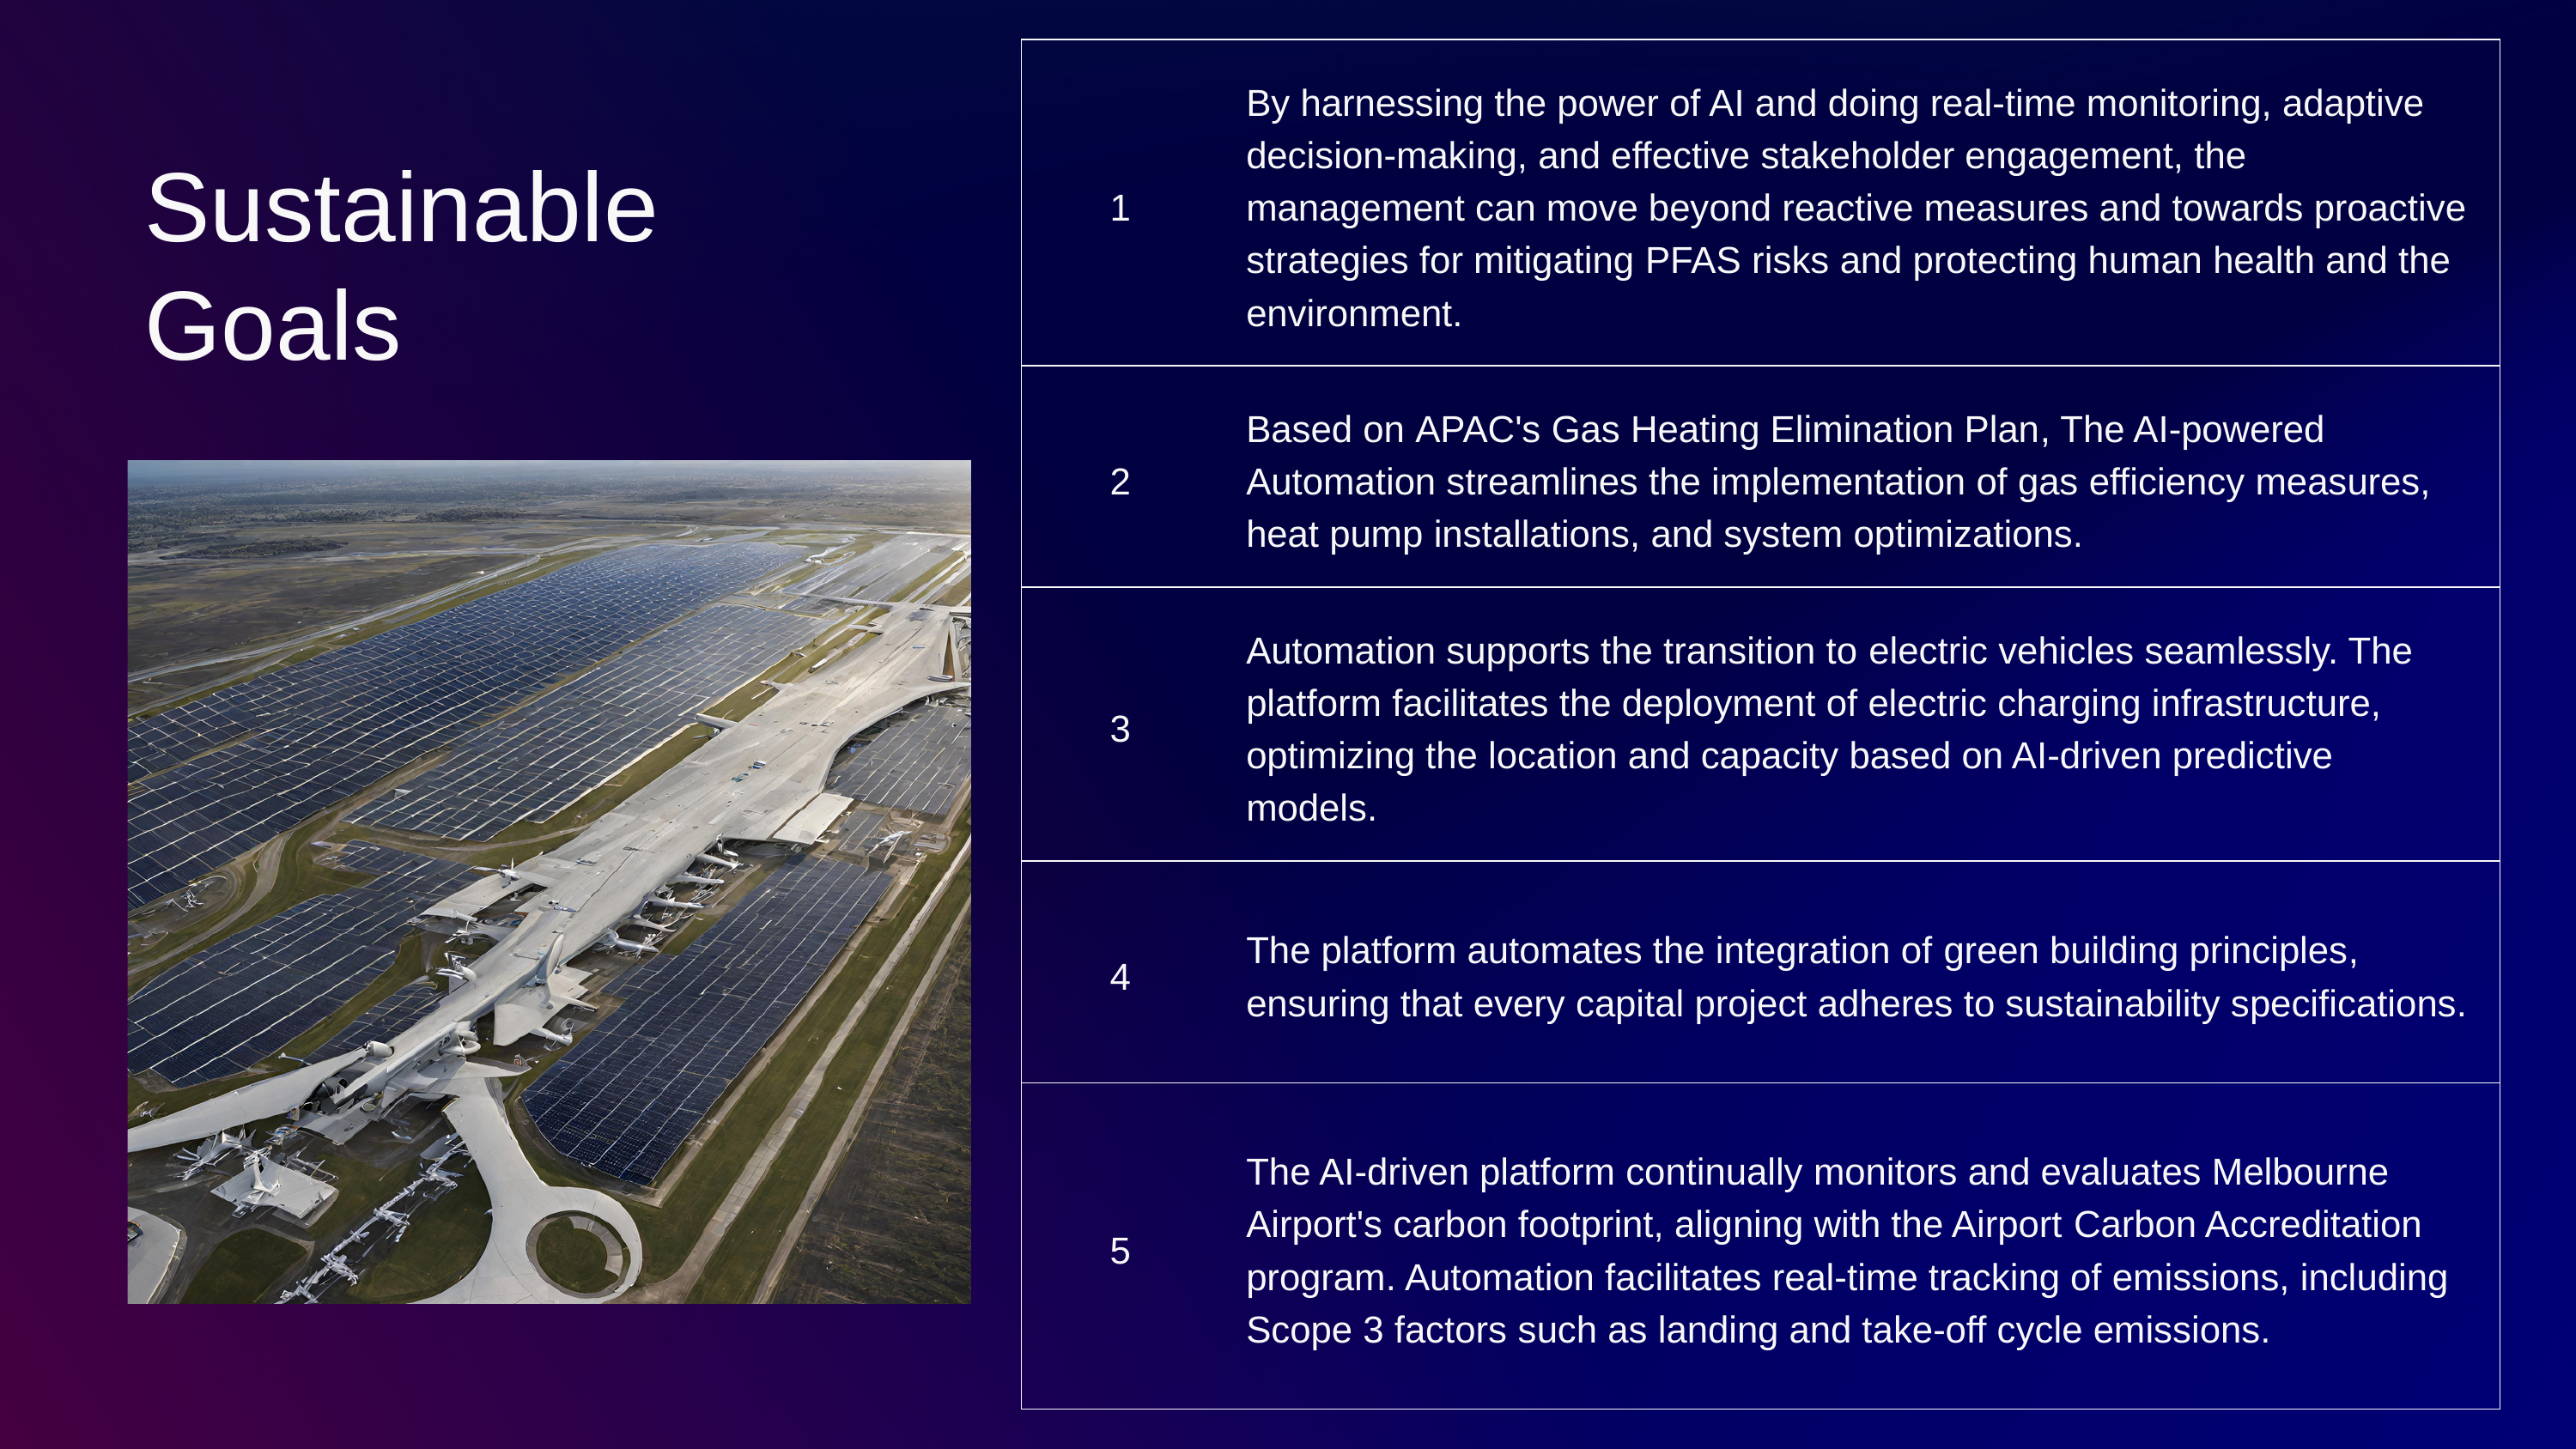

| 1 | By harnessing the power of AI and doing real-time monitoring, adaptive decision-making, and effective stakeholder engagement, the management can move beyond reactive measures and towards proactive strategies for mitigating PFAS risks and protecting human health and the environment. |
| --- | --- |
| 2 | Based on APAC's Gas Heating Elimination Plan, The AI-powered Automation streamlines the implementation of gas efficiency measures, heat pump installations, and system optimizations. |
| 3 | Automation supports the transition to electric vehicles seamlessly. The platform facilitates the deployment of electric charging infrastructure, optimizing the location and capacity based on AI-driven predictive models. |
| 4 | The platform automates the integration of green building principles, ensuring that every capital project adheres to sustainability specifications. |
| 5 | The AI-driven platform continually monitors and evaluates Melbourne Airport's carbon footprint, aligning with the Airport Carbon Accreditation program. Automation facilitates real-time tracking of emissions, including Scope 3 factors such as landing and take-off cycle emissions. |
Sustainable Goals